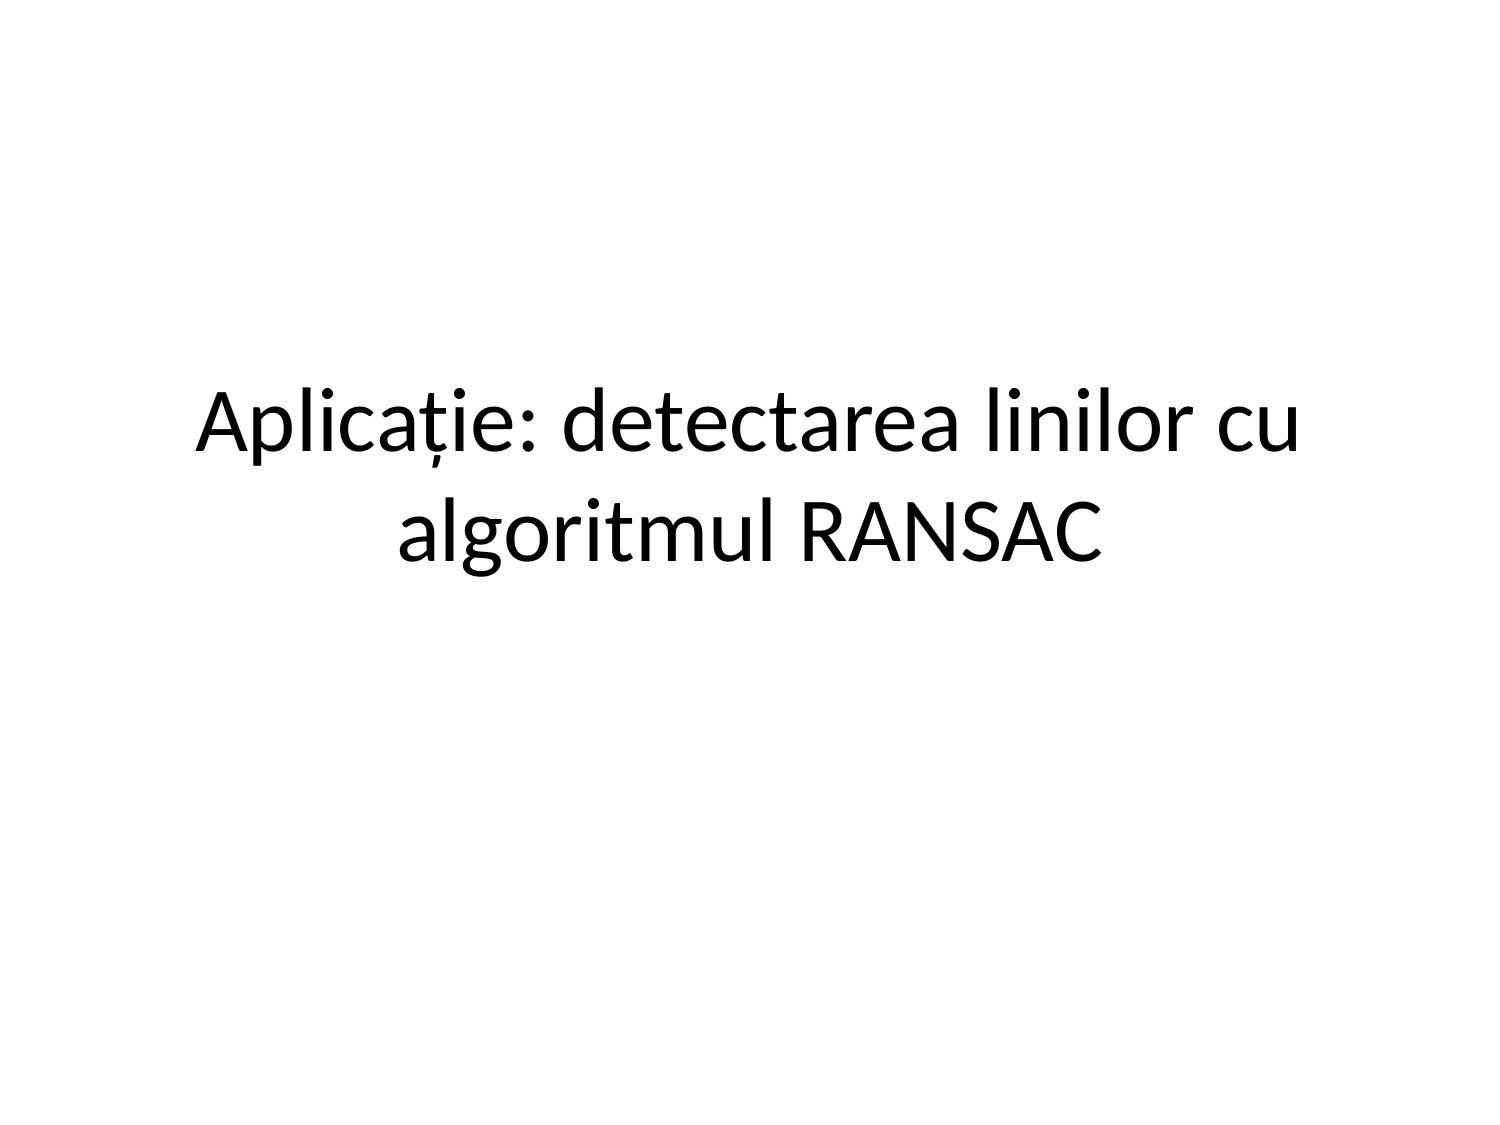

# Aplicație: detectarea linilor cu algoritmul RANSAC